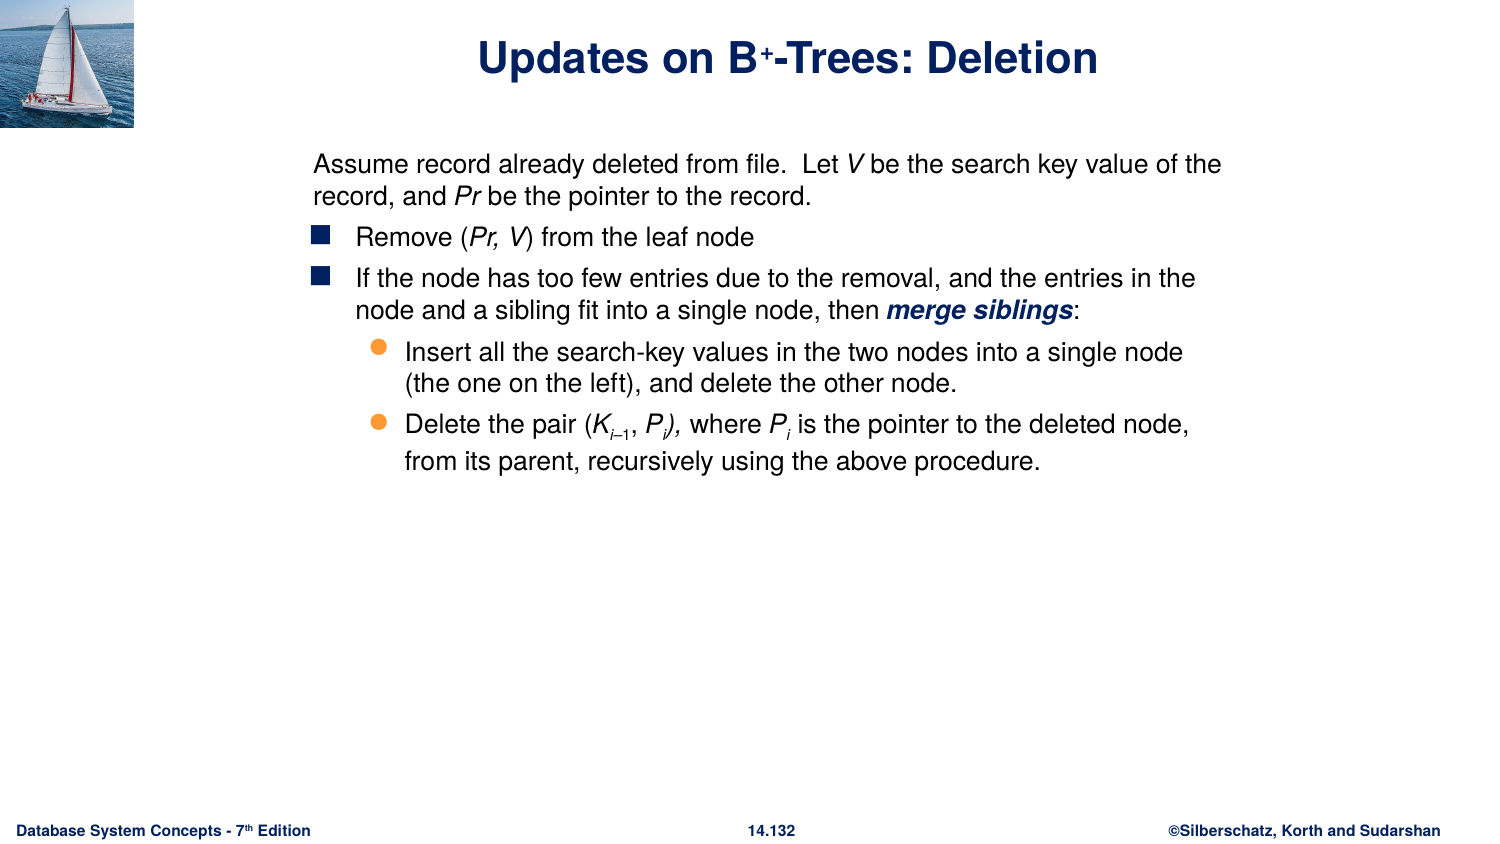

# Updates on B+-Trees: Deletion
Assume record already deleted from file.  Let V be the search key value of the record, and Pr be the pointer to the record.
Remove (Pr, V) from the leaf node
If the node has too few entries due to the removal, and the entries in the node and a sibling fit into a single node, then merge siblings:
Insert all the search-key values in the two nodes into a single node (the one on the left), and delete the other node.
Delete the pair (Ki–1, Pi), where Pi is the pointer to the deleted node, from its parent, recursively using the above procedure.